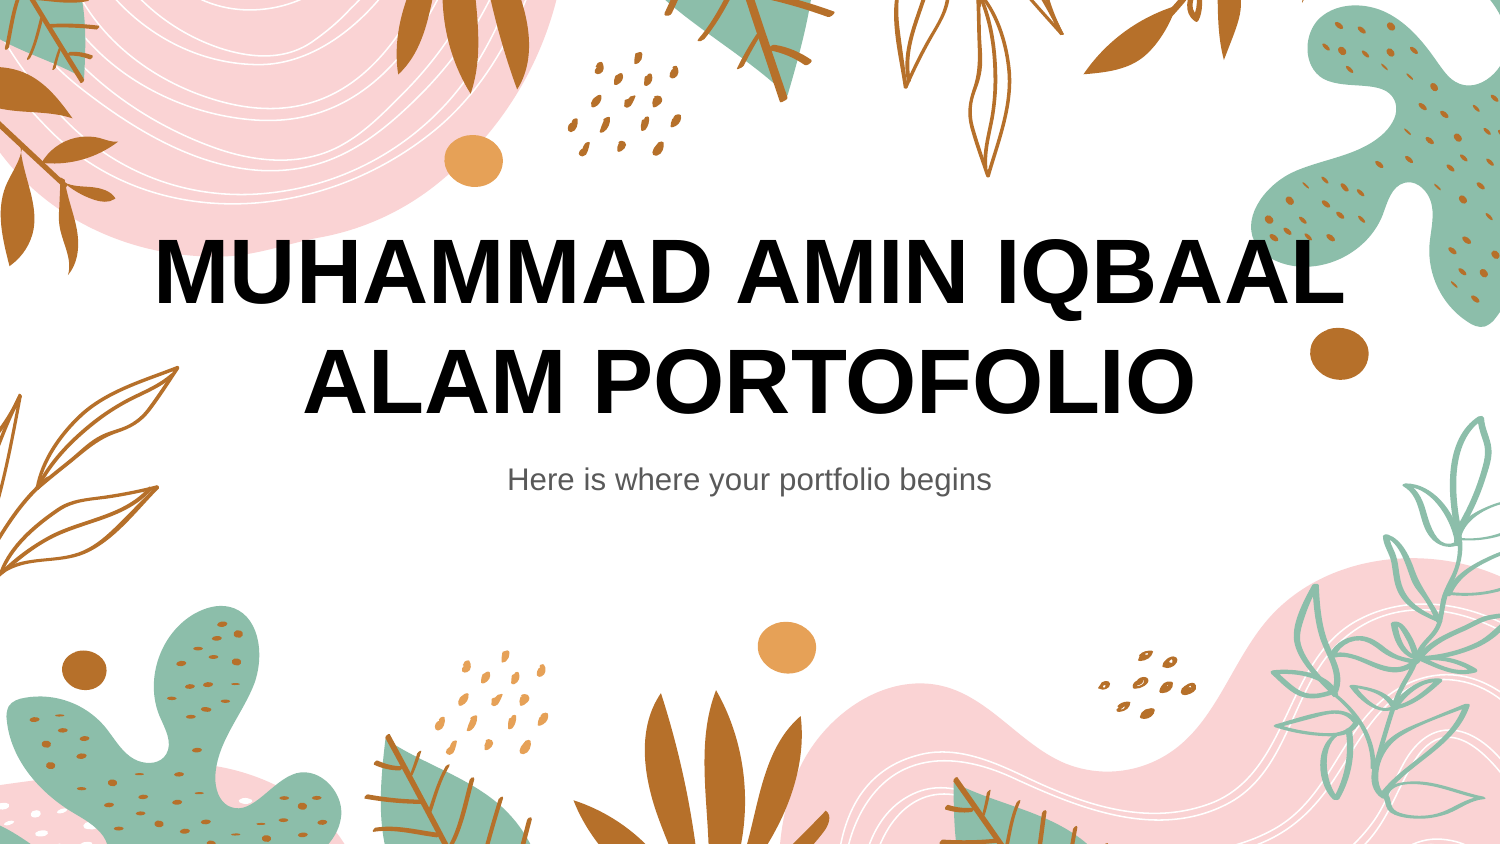

# MUHAMMAD AMIN IQBAAL ALAM PORTOFOLIO
Here is where your portfolio begins